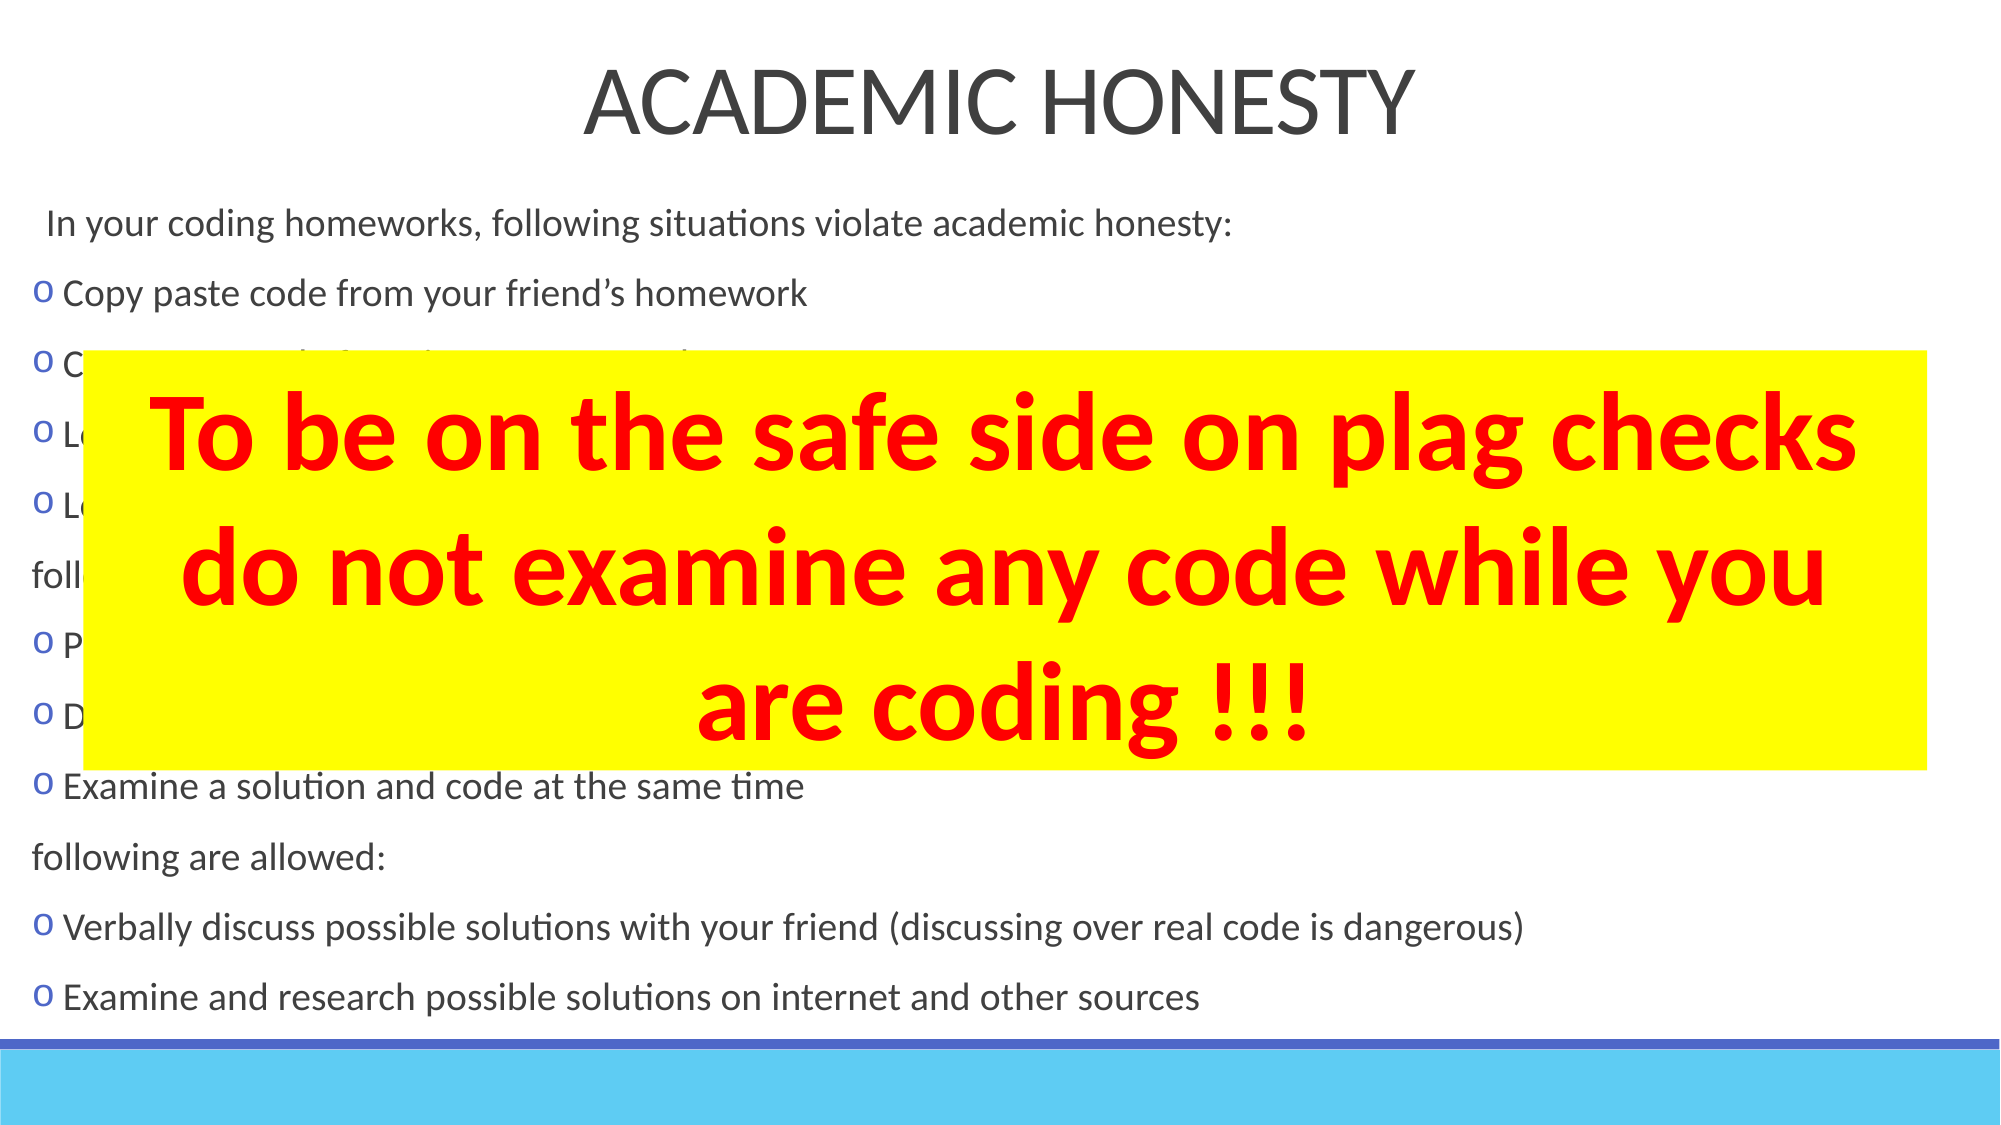

# ACADEMIC HONESTY
In your coding homeworks, following situations violate academic honesty:
 Copy paste code from your friend’s homework
 Copy paste code from internet or another source
 Logical copy paste (code or logic) from your friend’s homework
 Logical copy paste (code or logic) from internet or another source
following are dangerous:
 Publish your solution on internet or share it with a friend
 Discuss solutions over real code
 Examine a solution and code at the same time
following are allowed:
 Verbally discuss possible solutions with your friend (discussing over real code is dangerous)
 Examine and research possible solutions on internet and other sources
To be on the safe side on plag checks do not examine any code while you are coding !!!